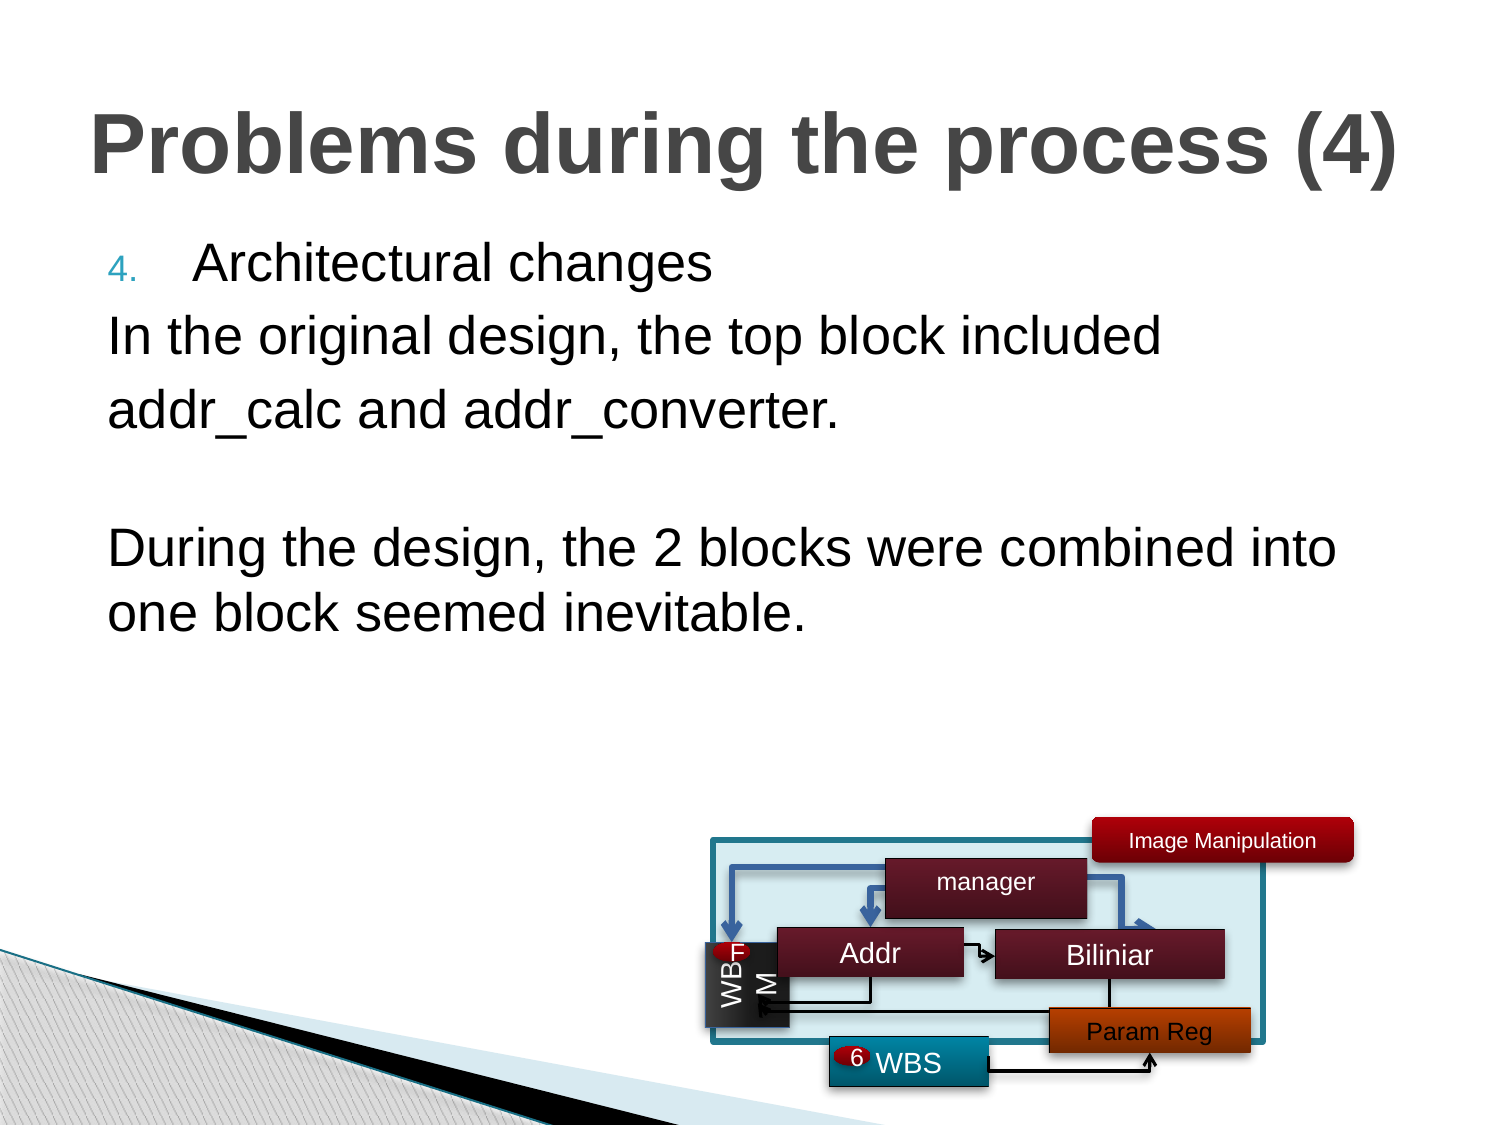

# Problems during the process (4)
Architectural changes
In the original design, the top block included
addr_calc and addr_converter.
During the design, the 2 blocks were combined into one block seemed inevitable.

Image Manipulation

manager

Addr
Biliniar
F
WBM
Param Reg
WBS
6